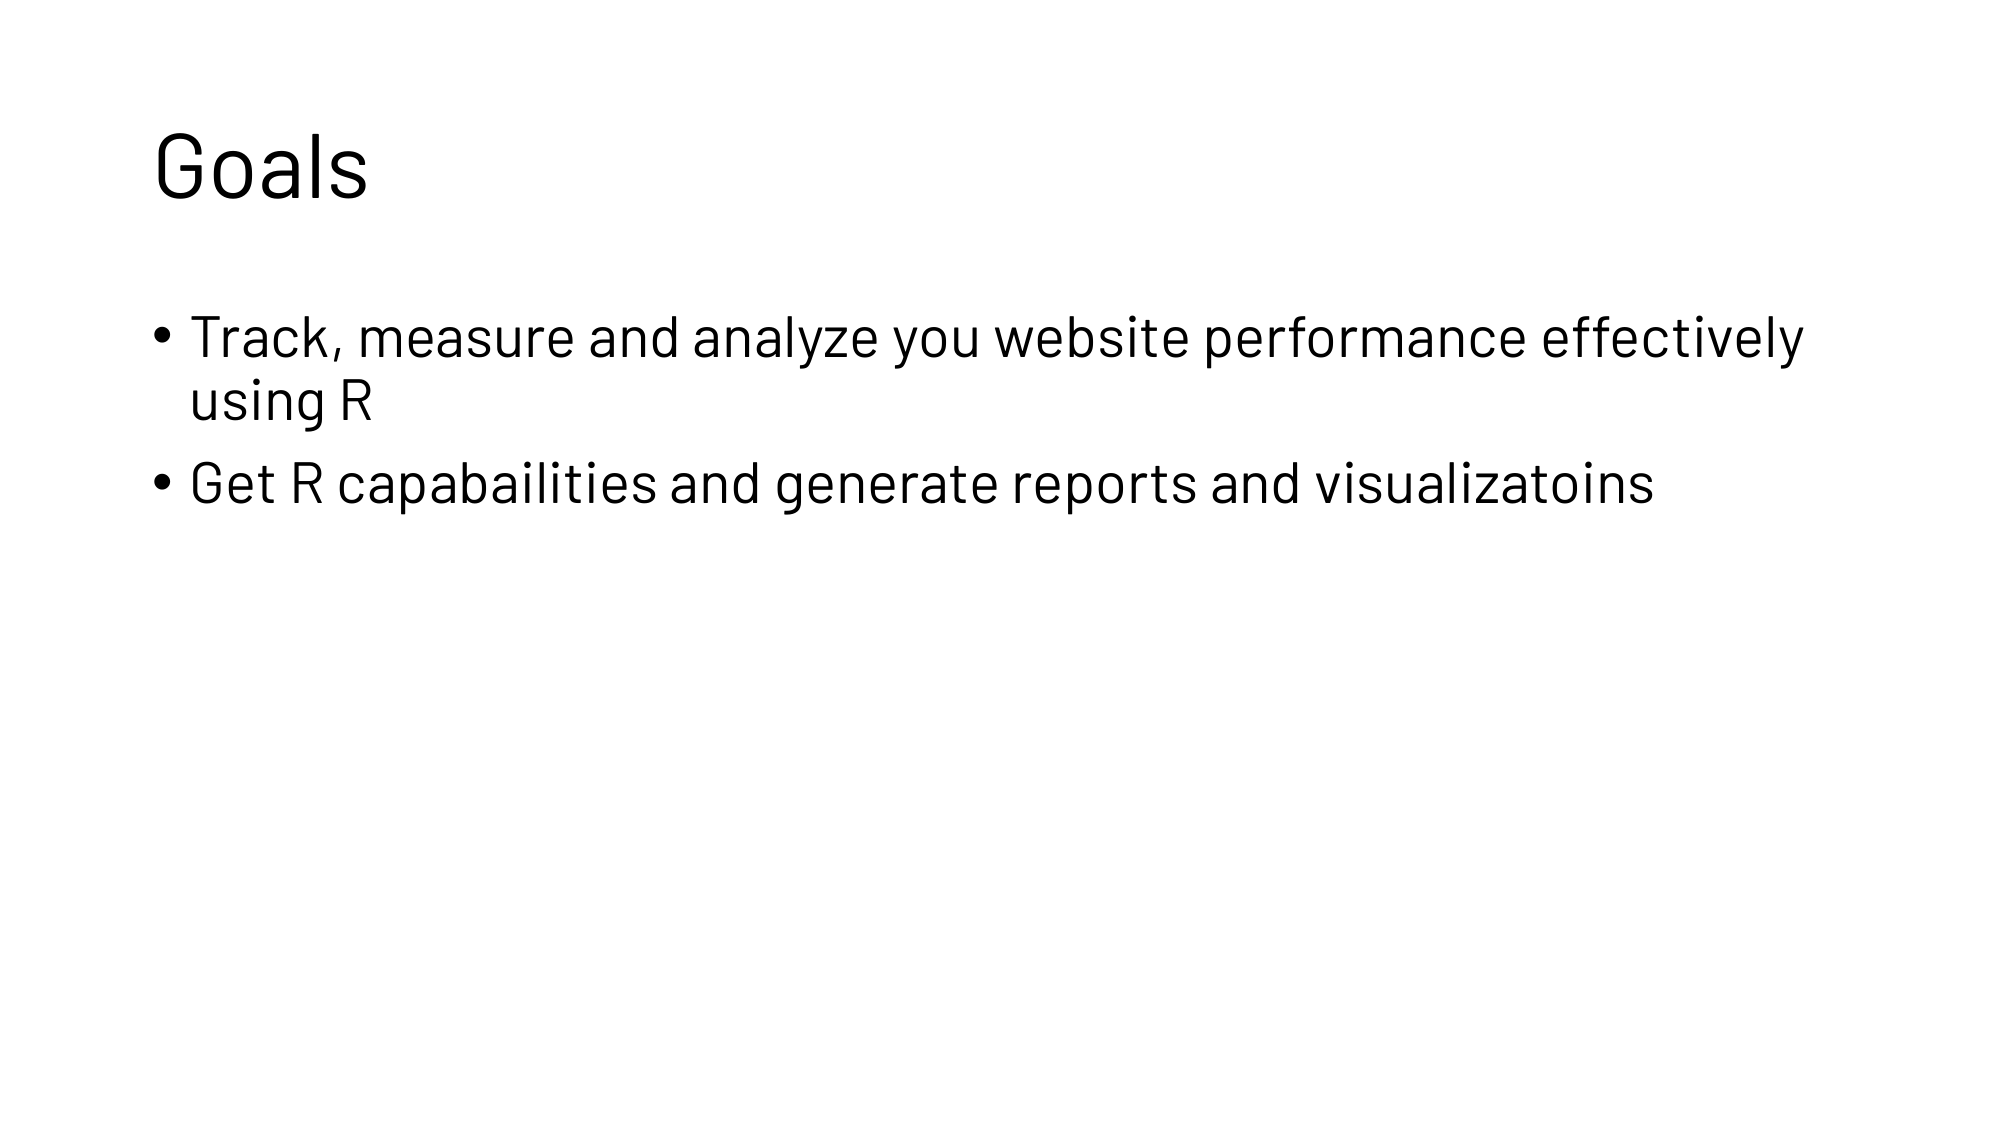

# Goals
Track, measure and analyze you website performance effectively using R
Get R capabailities and generate reports and visualizatoins